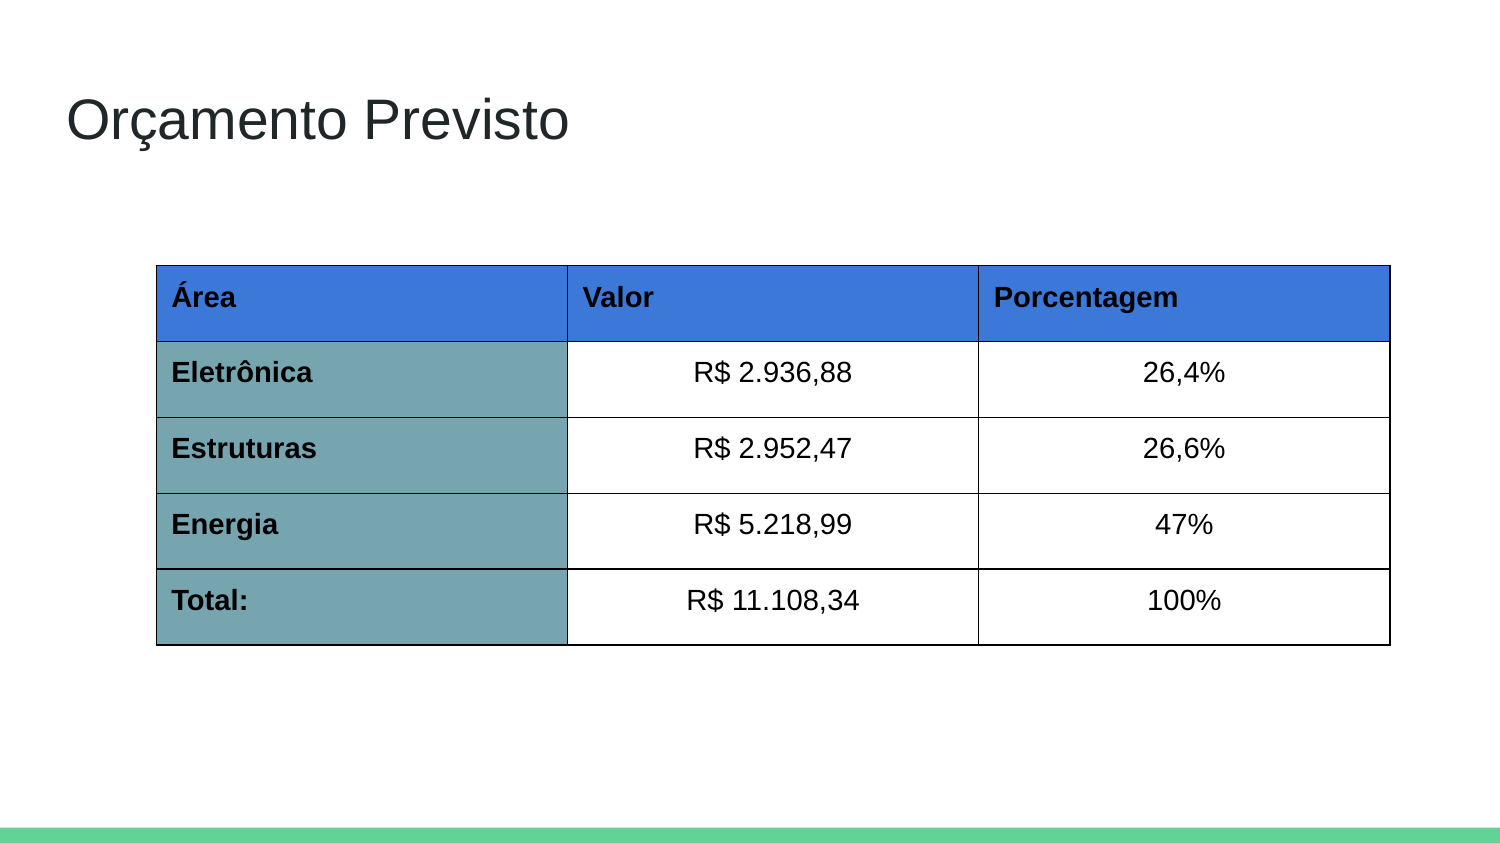

# Orçamento Previsto
| Área | Valor | Porcentagem |
| --- | --- | --- |
| Eletrônica | R$ 2.936,88 | 26,4% |
| Estruturas | R$ 2.952,47 | 26,6% |
| Energia | R$ 5.218,99 | 47% |
| Total: | R$ 11.108,34 | 100% |